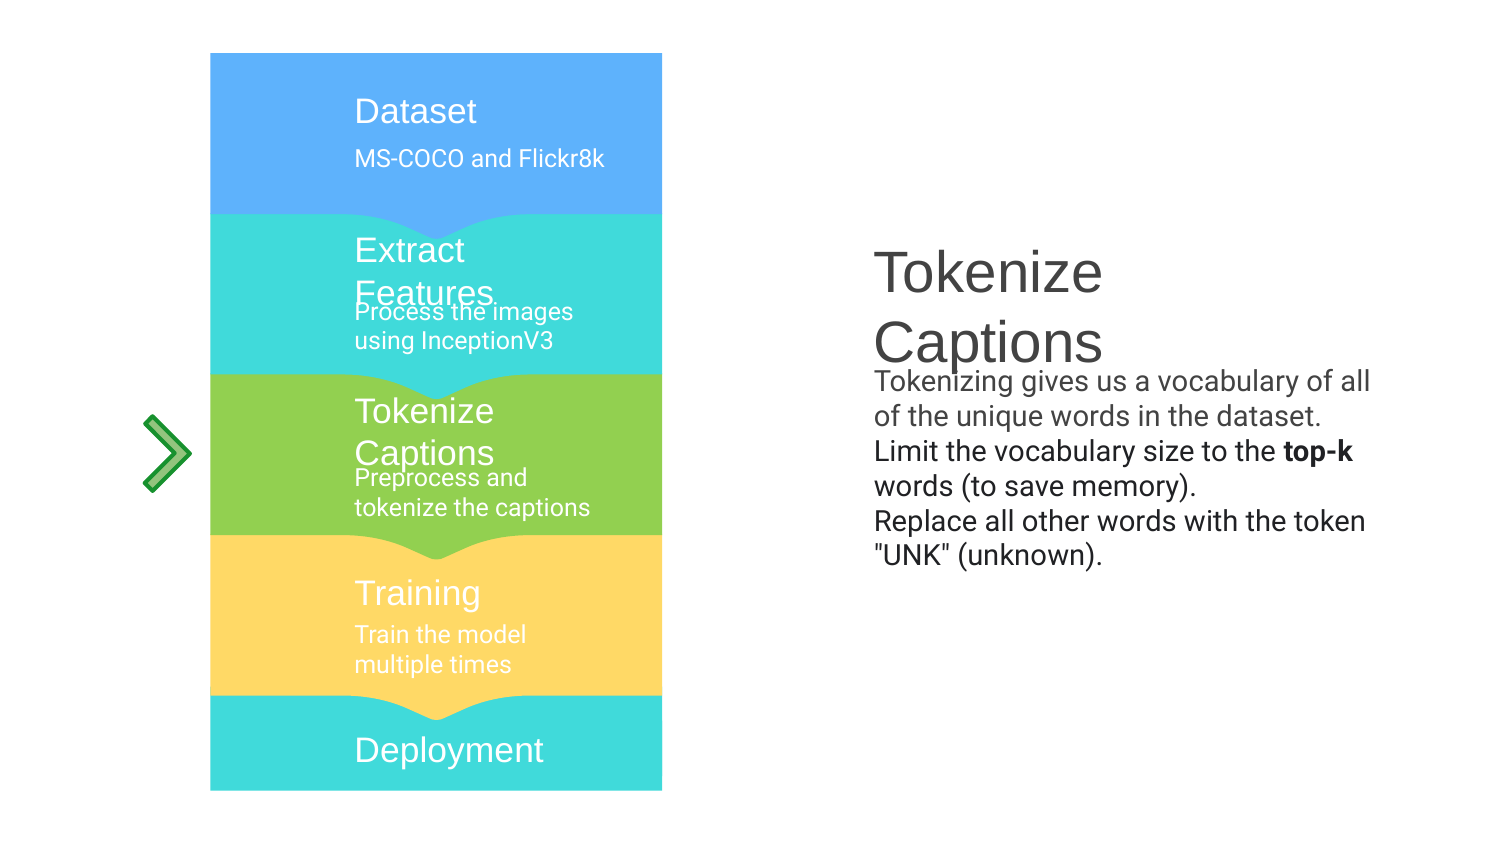

Dataset

MS-COCO and Flickr8k

Extract Features

Process the images using InceptionV3
Tokenize Captions
Tokenizing gives us a vocabulary of all of the unique words in the dataset.
Limit the vocabulary size to the top-k words (to save memory).
Replace all other words with the token "UNK" (unknown).

Tokenize Captions

Preprocess and tokenize the captions

Training

Train the model multiple times

Deployment